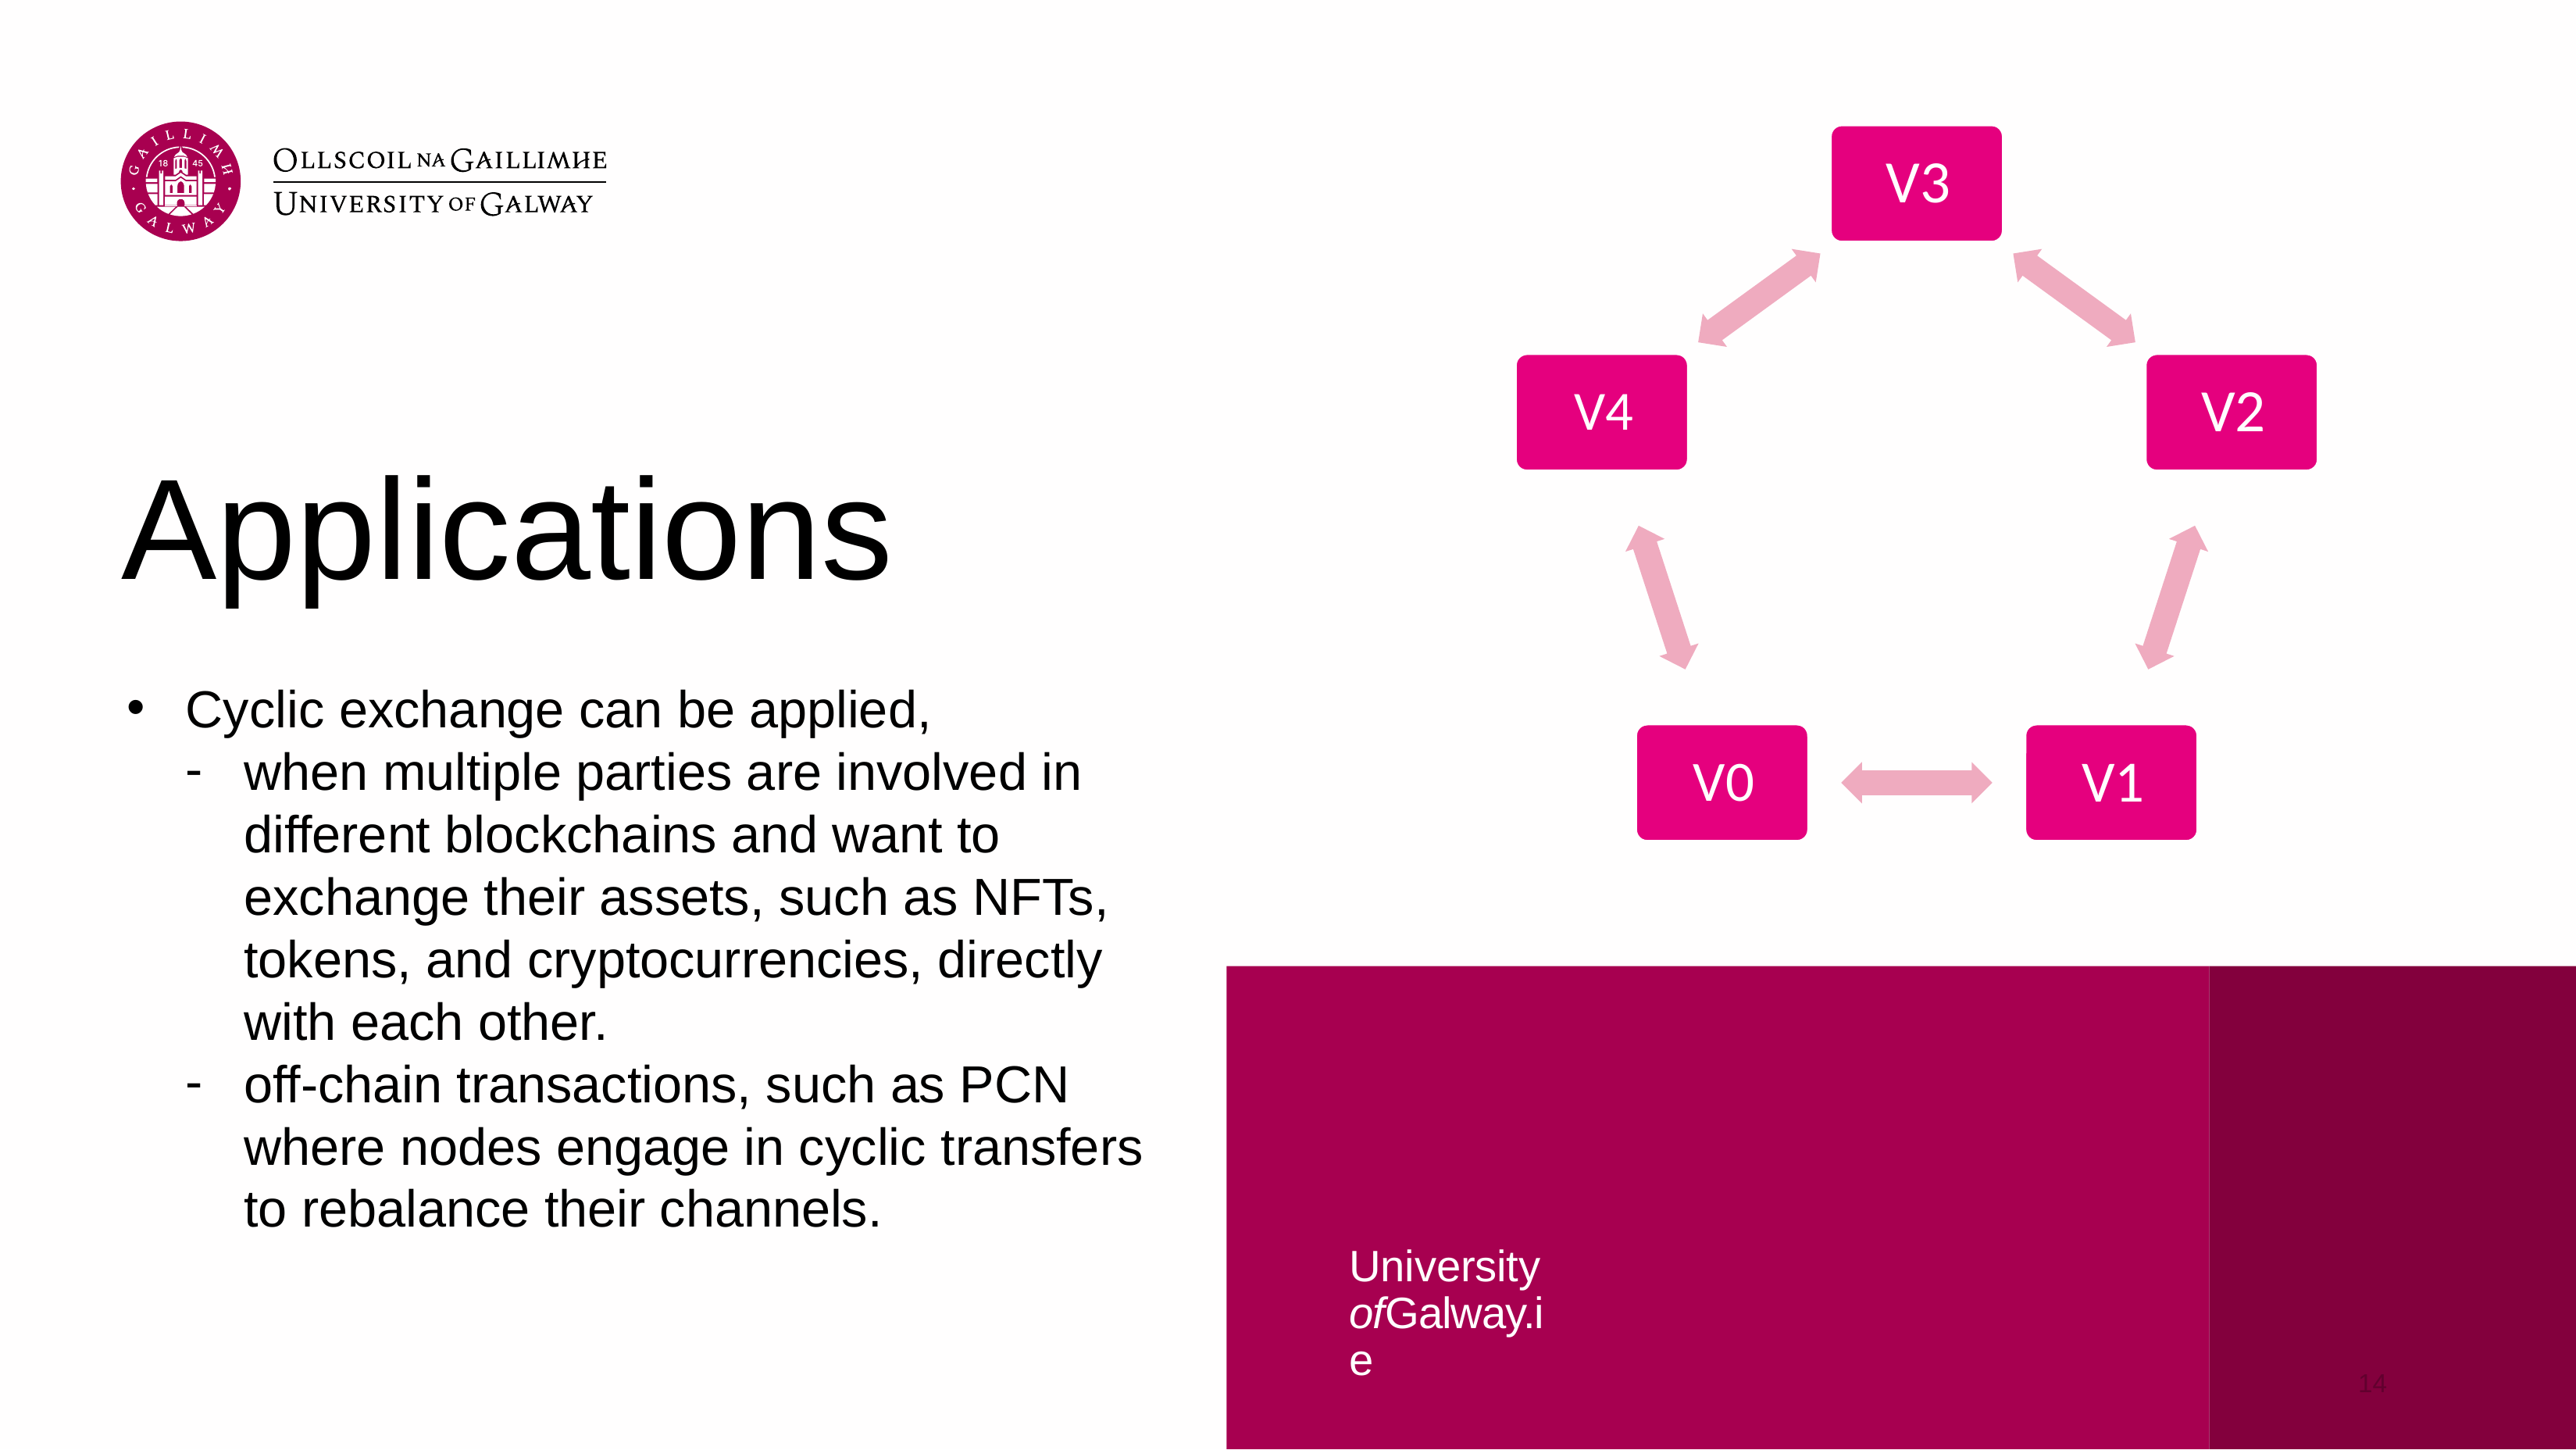

V3

V2

V1

V0

V4

# Applications
Cyclic exchange can be applied,
when multiple parties are involved in different blockchains and want to exchange their assets, such as NFTs, tokens, and cryptocurrencies, directly with each other.
off-chain transactions, such as PCN where nodes engage in cyclic transfers to rebalance their channels.
14